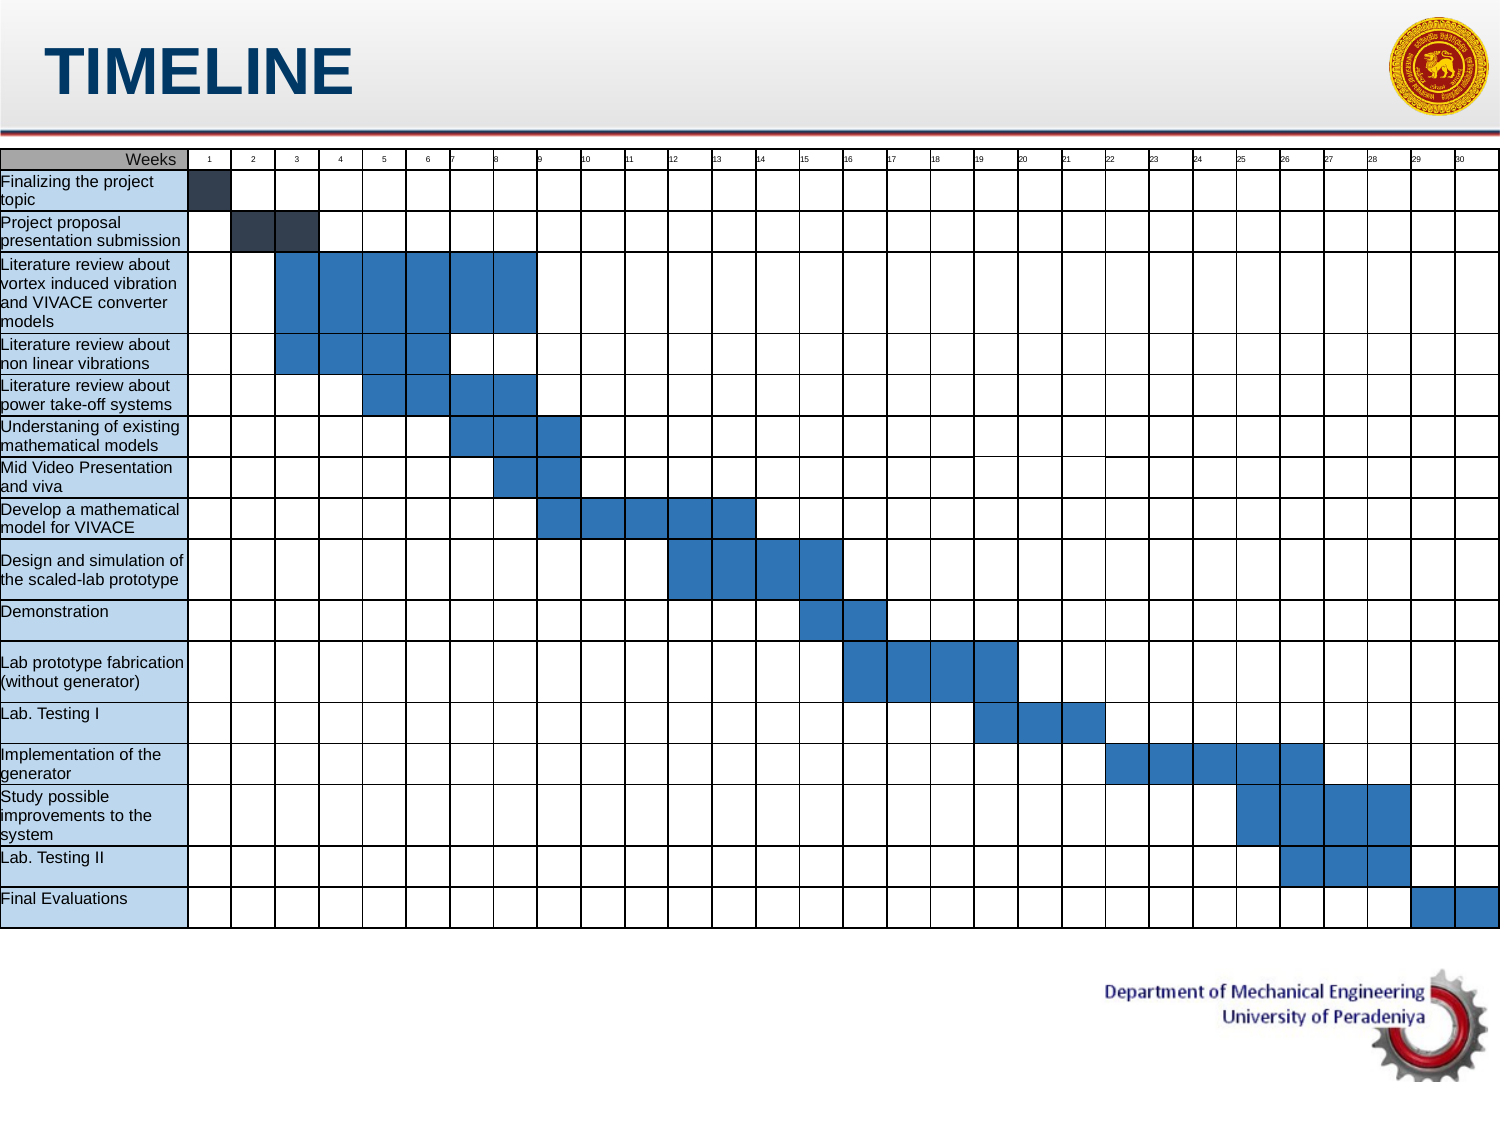

# TIMELINE
| Weeks | 1 | 2 | 3 | 4 | 5 | 6 | 7 | 8 | 9 | 10 | 11 | 12 | 13 | 14 | 15 | 16 | 17 | 18 | 19 | 20 | 21 | 22 | 23 | 24 | 25 | 26 | 27 | 28 | 29 | 30 |
| --- | --- | --- | --- | --- | --- | --- | --- | --- | --- | --- | --- | --- | --- | --- | --- | --- | --- | --- | --- | --- | --- | --- | --- | --- | --- | --- | --- | --- | --- | --- |
| Finalizing the project topic |  |  |  |  |  |  |  |  |  |  |  |  |  |  |  |  |  |  |  |  |  |  |  |  |  |  |  |  |  |  |
| Project proposal presentation submission |  |  |  |  |  |  |  |  |  |  |  |  |  |  |  |  |  |  |  |  |  |  |  |  |  |  |  |  |  |  |
| Literature review about vortex induced vibration and VIVACE converter models |  |  |  |  |  |  |  |  |  |  |  |  |  |  |  |  |  |  |  |  |  |  |  |  |  |  |  |  |  |  |
| Literature review about non linear vibrations |  |  |  |  |  |  |  |  |  |  |  |  |  |  |  |  |  |  |  |  |  |  |  |  |  |  |  |  |  |  |
| Literature review about power take-off systems |  |  |  |  |  |  |  |  |  |  |  |  |  |  |  |  |  |  |  |  |  |  |  |  |  |  |  |  |  |  |
| Understaning of existing mathematical models |  |  |  |  |  |  |  |  |  |  |  |  |  |  |  |  |  |  |  |  |  |  |  |  |  |  |  |  |  |  |
| Mid Video Presentation and viva |  |  |  |  |  |  |  |  |  |  |  |  |  |  |  |  |  |  |  |  |  |  |  |  |  |  |  |  |  |  |
| Develop a mathematical model for VIVACE |  |  |  |  |  |  |  |  |  |  |  |  |  |  |  |  |  |  |  |  |  |  |  |  |  |  |  |  |  |  |
| Design and simulation of the scaled-lab prototype |  |  |  |  |  |  |  |  |  |  |  |  |  |  |  |  |  |  |  |  |  |  |  |  |  |  |  |  |  |  |
| Demonstration |  |  |  |  |  |  |  |  |  |  |  |  |  |  |  |  |  |  |  |  |  |  |  |  |  |  |  |  |  |  |
| Lab prototype fabrication (without generator) |  |  |  |  |  |  |  |  |  |  |  |  |  |  |  |  |  |  |  |  |  |  |  |  |  |  |  |  |  |  |
| Lab. Testing I |  |  |  |  |  |  |  |  |  |  |  |  |  |  |  |  |  |  |  |  |  |  |  |  |  |  |  |  |  |  |
| Implementation of the generator |  |  |  |  |  |  |  |  |  |  |  |  |  |  |  |  |  |  |  |  |  |  |  |  |  |  |  |  |  |  |
| Study possible improvements to the system |  |  |  |  |  |  |  |  |  |  |  |  |  |  |  |  |  |  |  |  |  |  |  |  |  |  |  |  |  |  |
| Lab. Testing II |  |  |  |  |  |  |  |  |  |  |  |  |  |  |  |  |  |  |  |  |  |  |  |  |  |  |  |  |  |  |
| Final Evaluations |  |  |  |  |  |  |  |  |  |  |  |  |  |  |  |  |  |  |  |  |  |  |  |  |  |  |  |  |  |  |